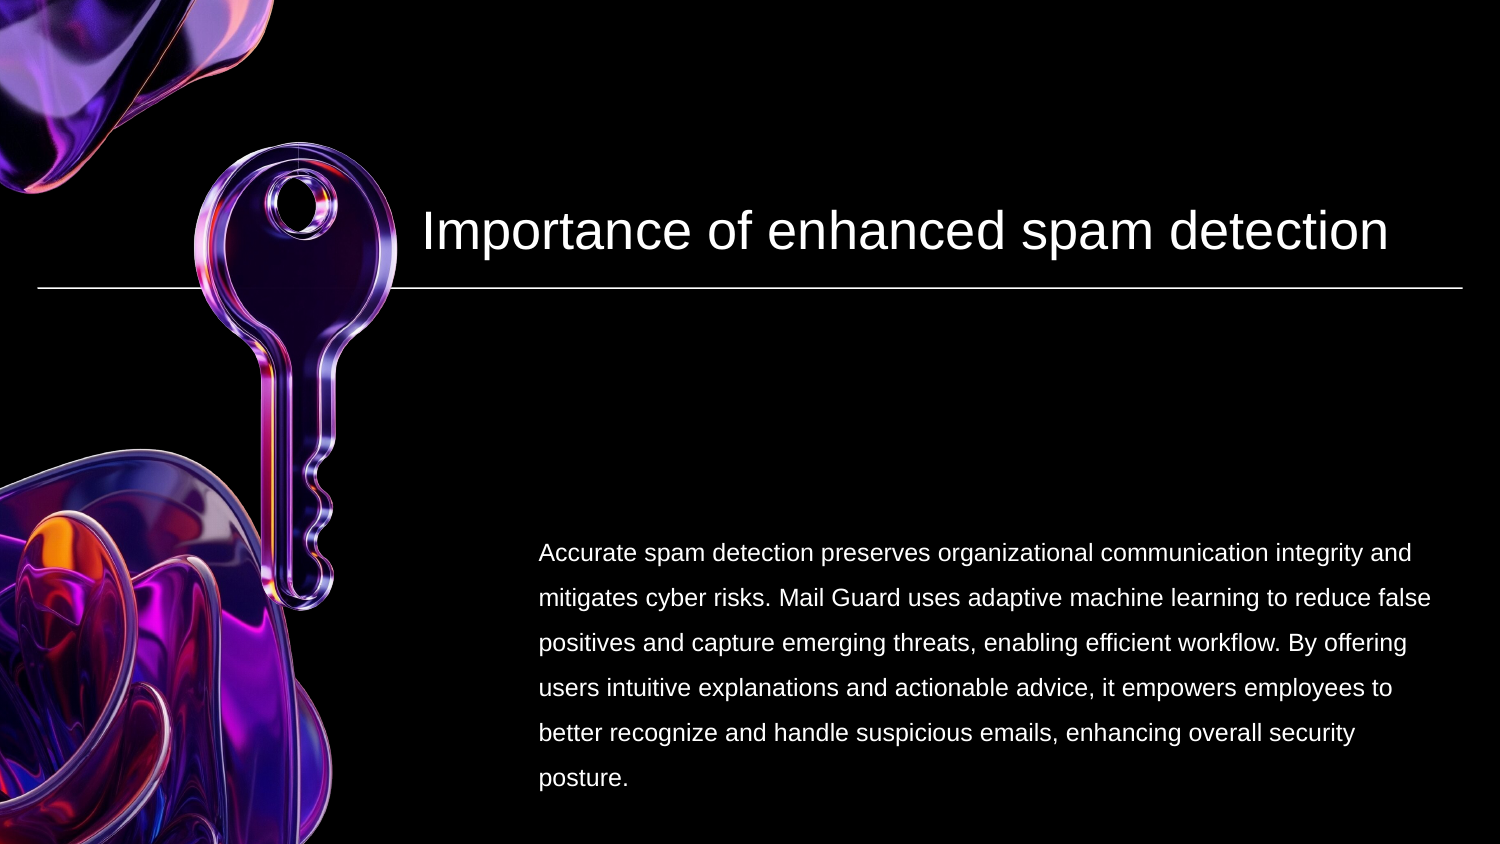

# Importance of enhanced spam detection
Accurate spam detection preserves organizational communication integrity and mitigates cyber risks. Mail Guard uses adaptive machine learning to reduce false positives and capture emerging threats, enabling efficient workflow. By offering users intuitive explanations and actionable advice, it empowers employees to better recognize and handle suspicious emails, enhancing overall security posture.